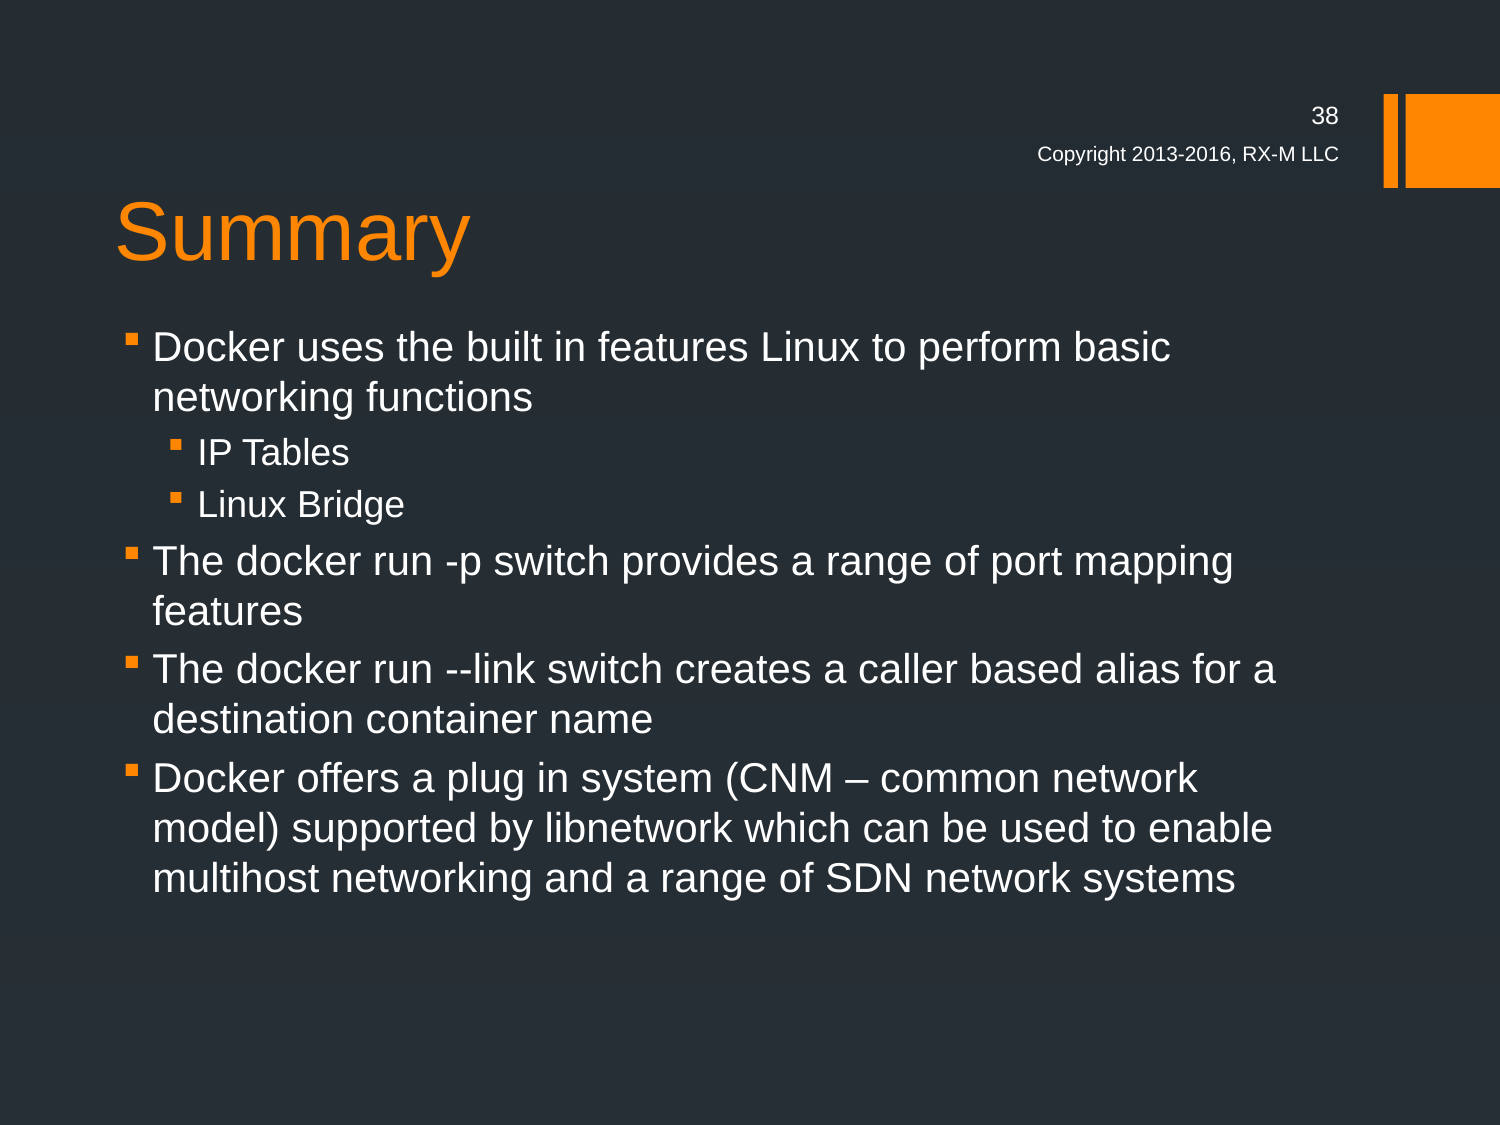

38
# Summary
Copyright 2013-2016, RX-M LLC
Docker uses the built in features Linux to perform basic networking functions
IP Tables
Linux Bridge
The docker run -p switch provides a range of port mapping features
The docker run --link switch creates a caller based alias for a destination container name
Docker offers a plug in system (CNM – common network model) supported by libnetwork which can be used to enable multihost networking and a range of SDN network systems